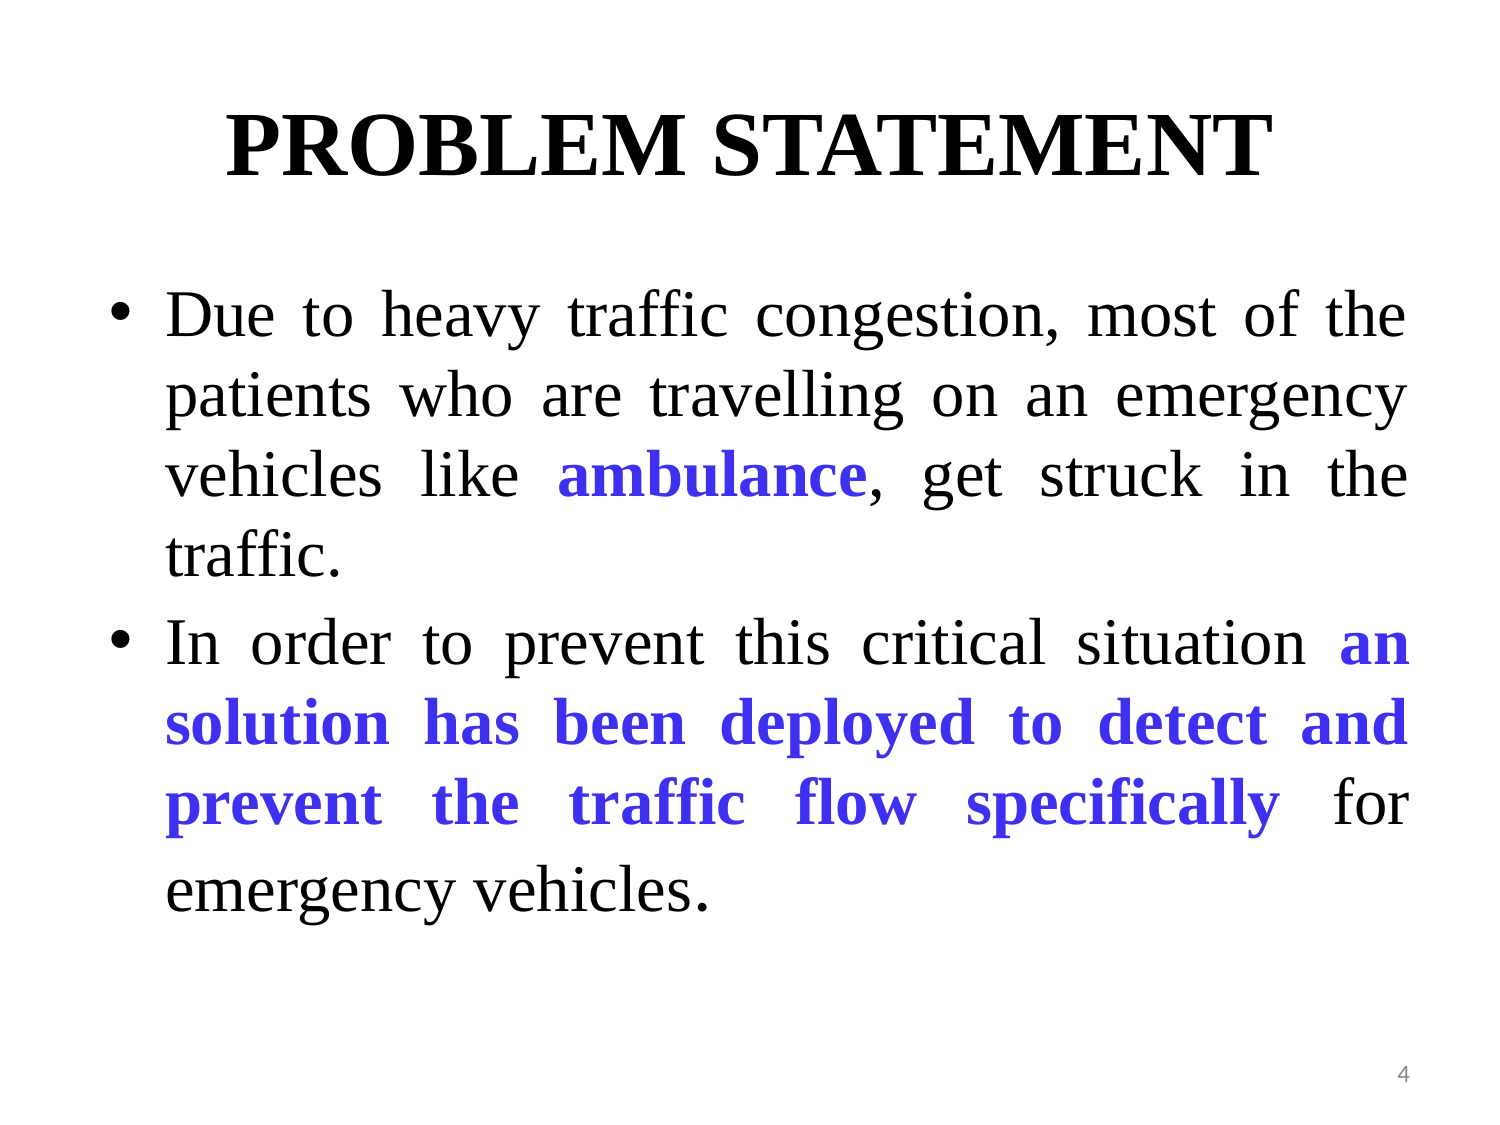

# PROBLEM STATEMENT
Due to heavy traffic congestion, most of the patients who are travelling on an emergency vehicles like ambulance, get struck in the traffic.
In order to prevent this critical situation an solution has been deployed to detect and prevent the traffic flow specifically for emergency vehicles.

4